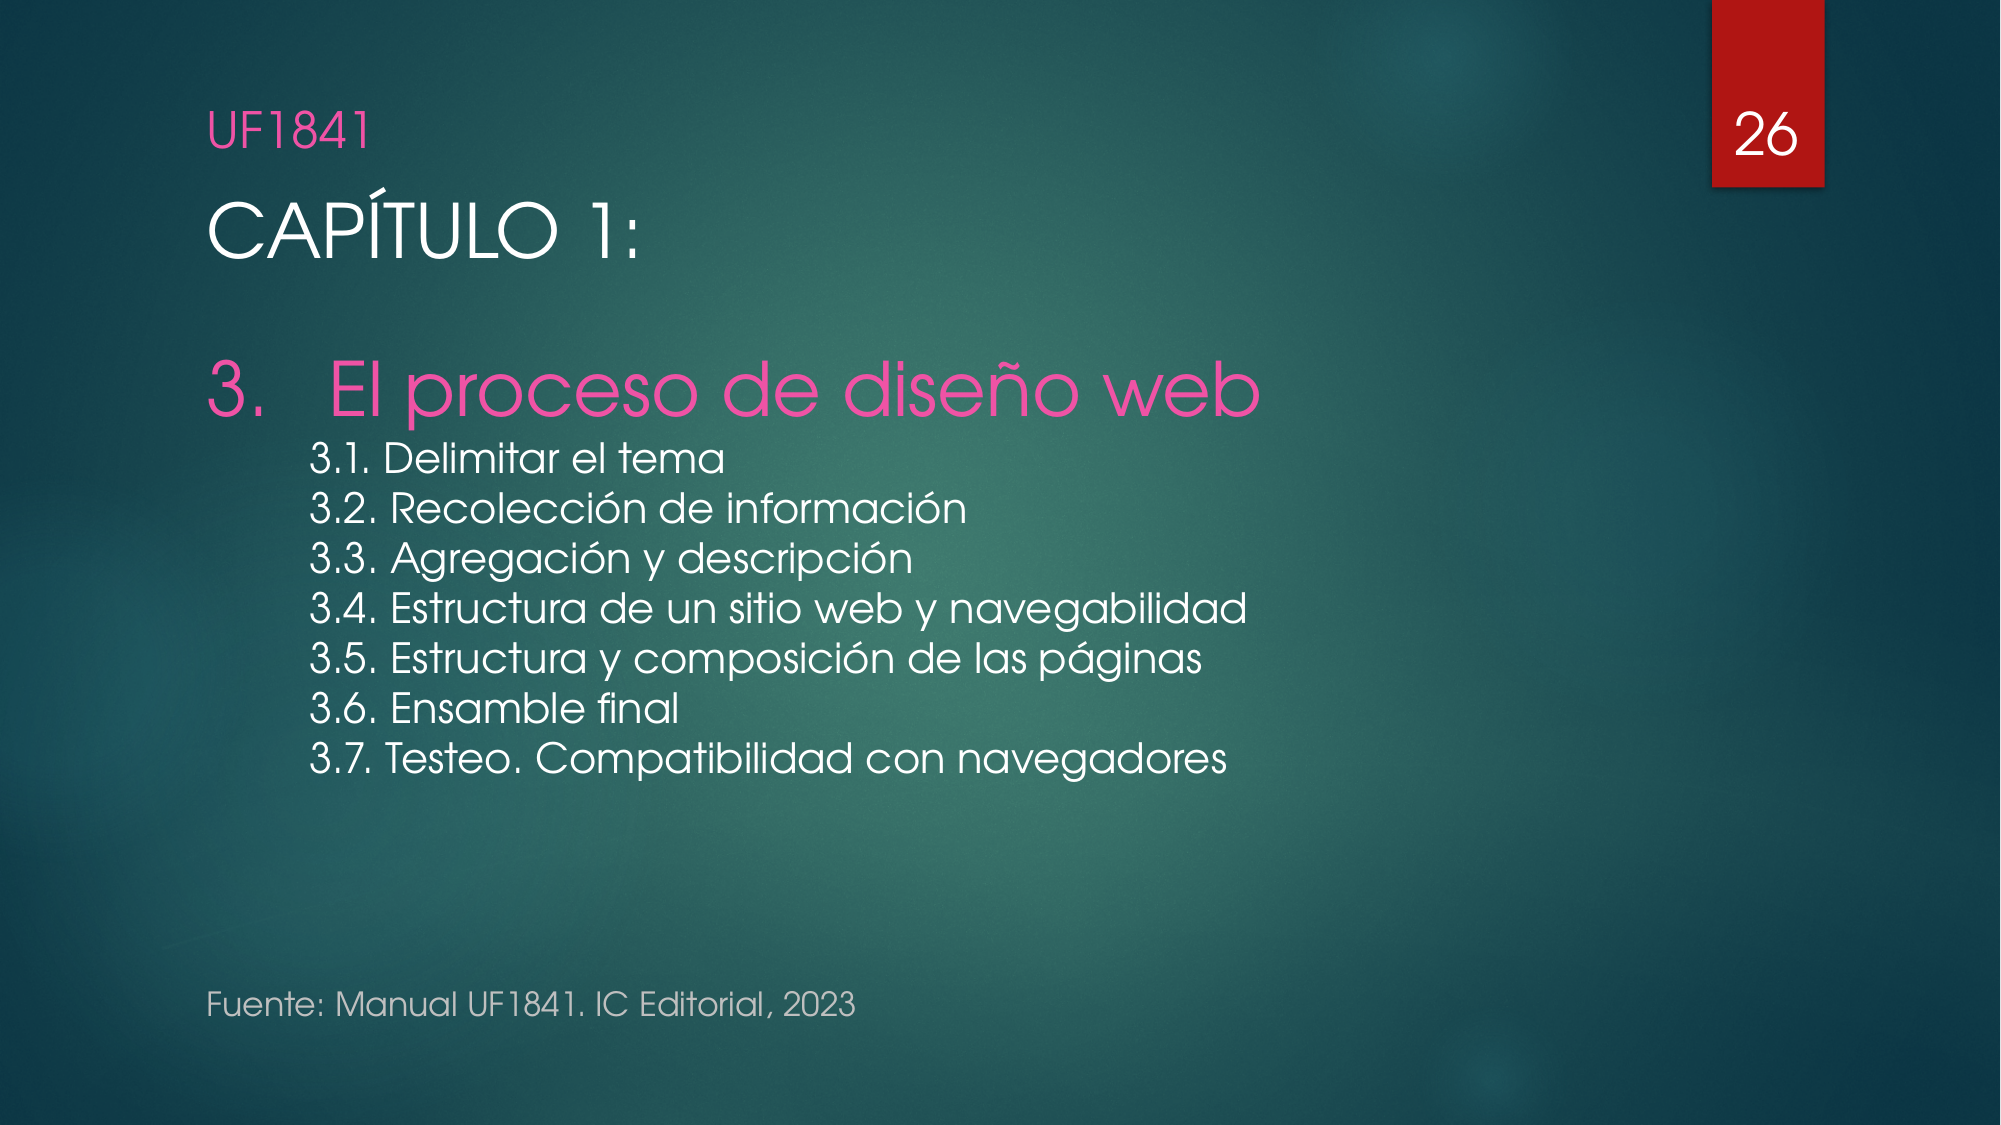

26
UF1841
# CAPÍTULO 1:
El proceso de diseño web
3.1. Delimitar el tema
3.2. Recolección de información
3.3. Agregación y descripción
3.4. Estructura de un sitio web y navegabilidad
3.5. Estructura y composición de las páginas
3.6. Ensamble final
3.7. Testeo. Compatibilidad con navegadores
Fuente: Manual UF1841. IC Editorial, 2023